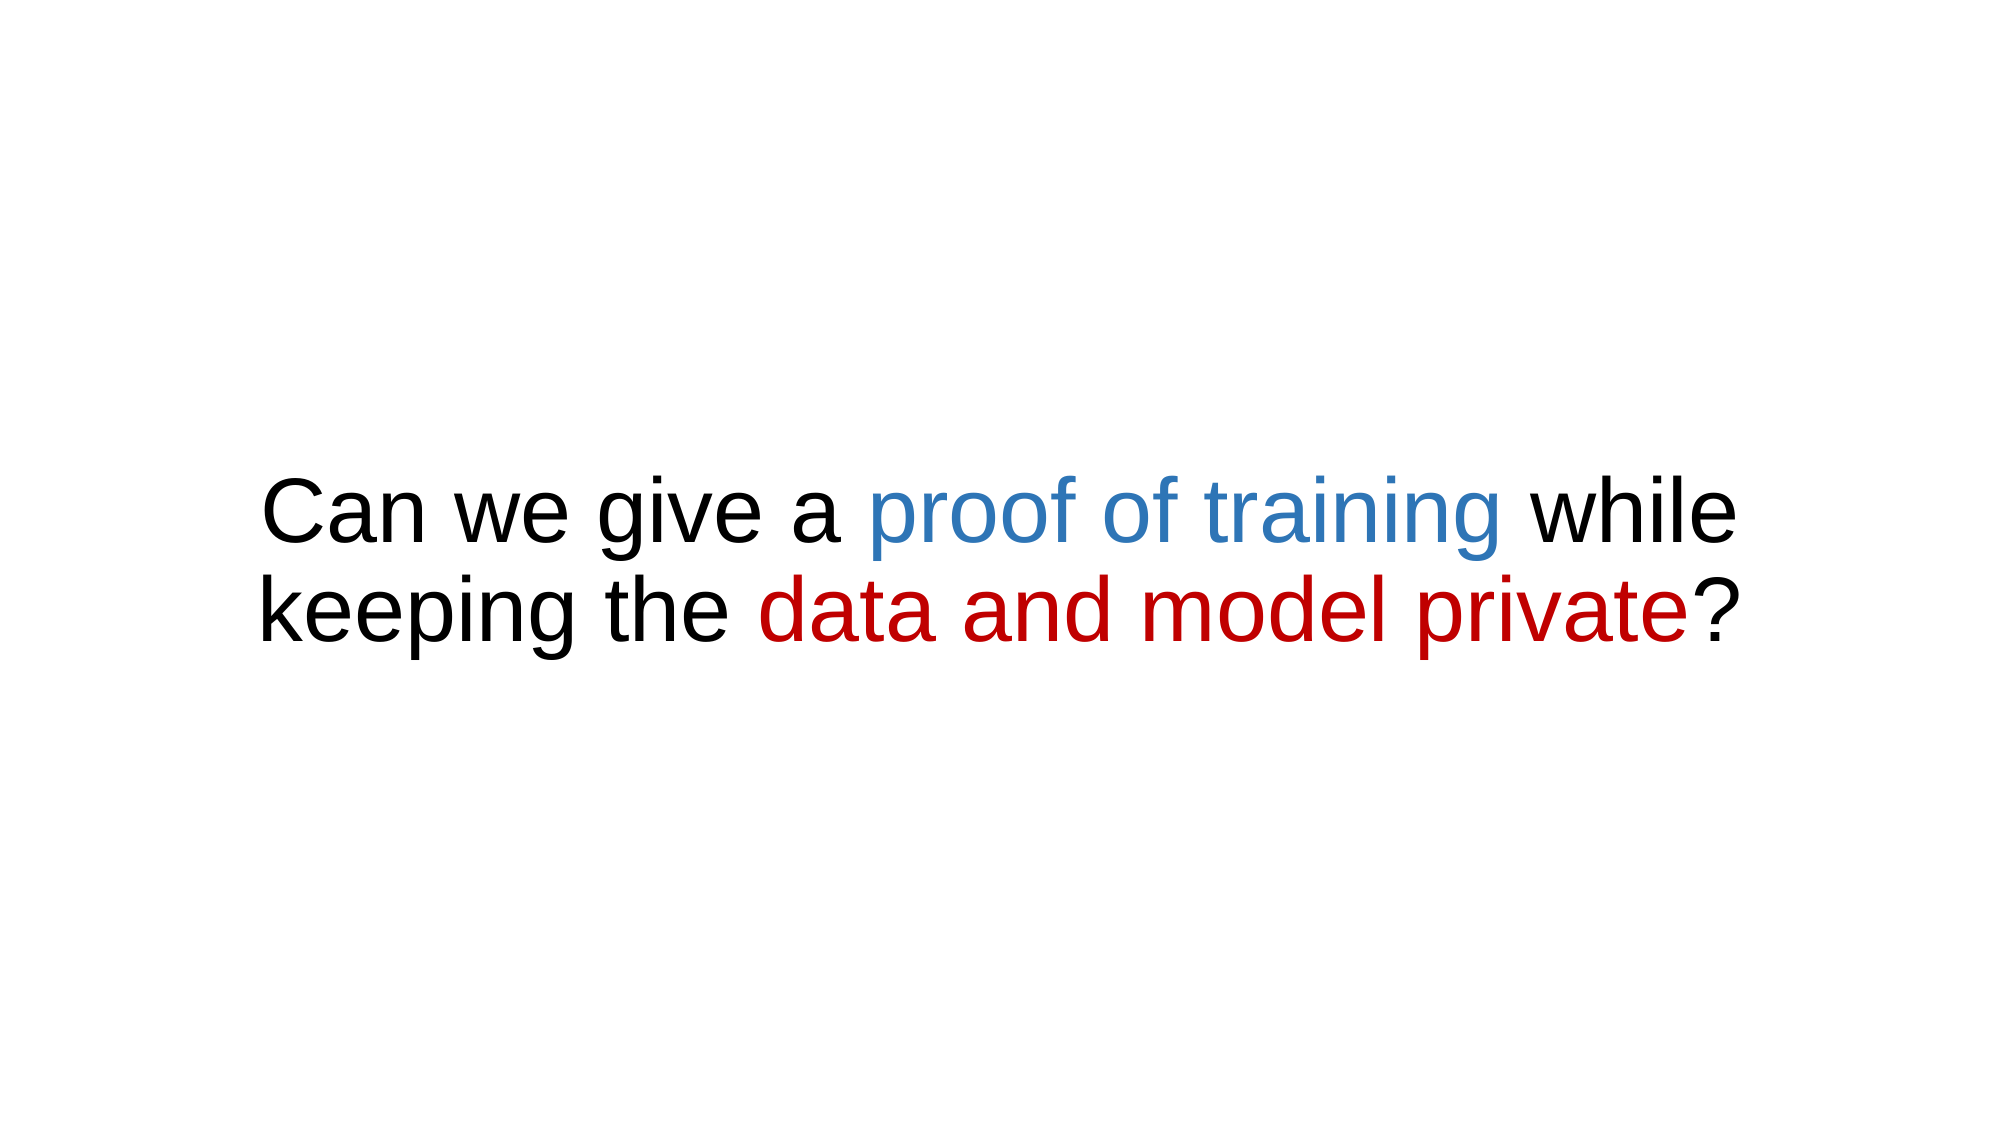

# Can we give a proof of training while keeping the data and model private?